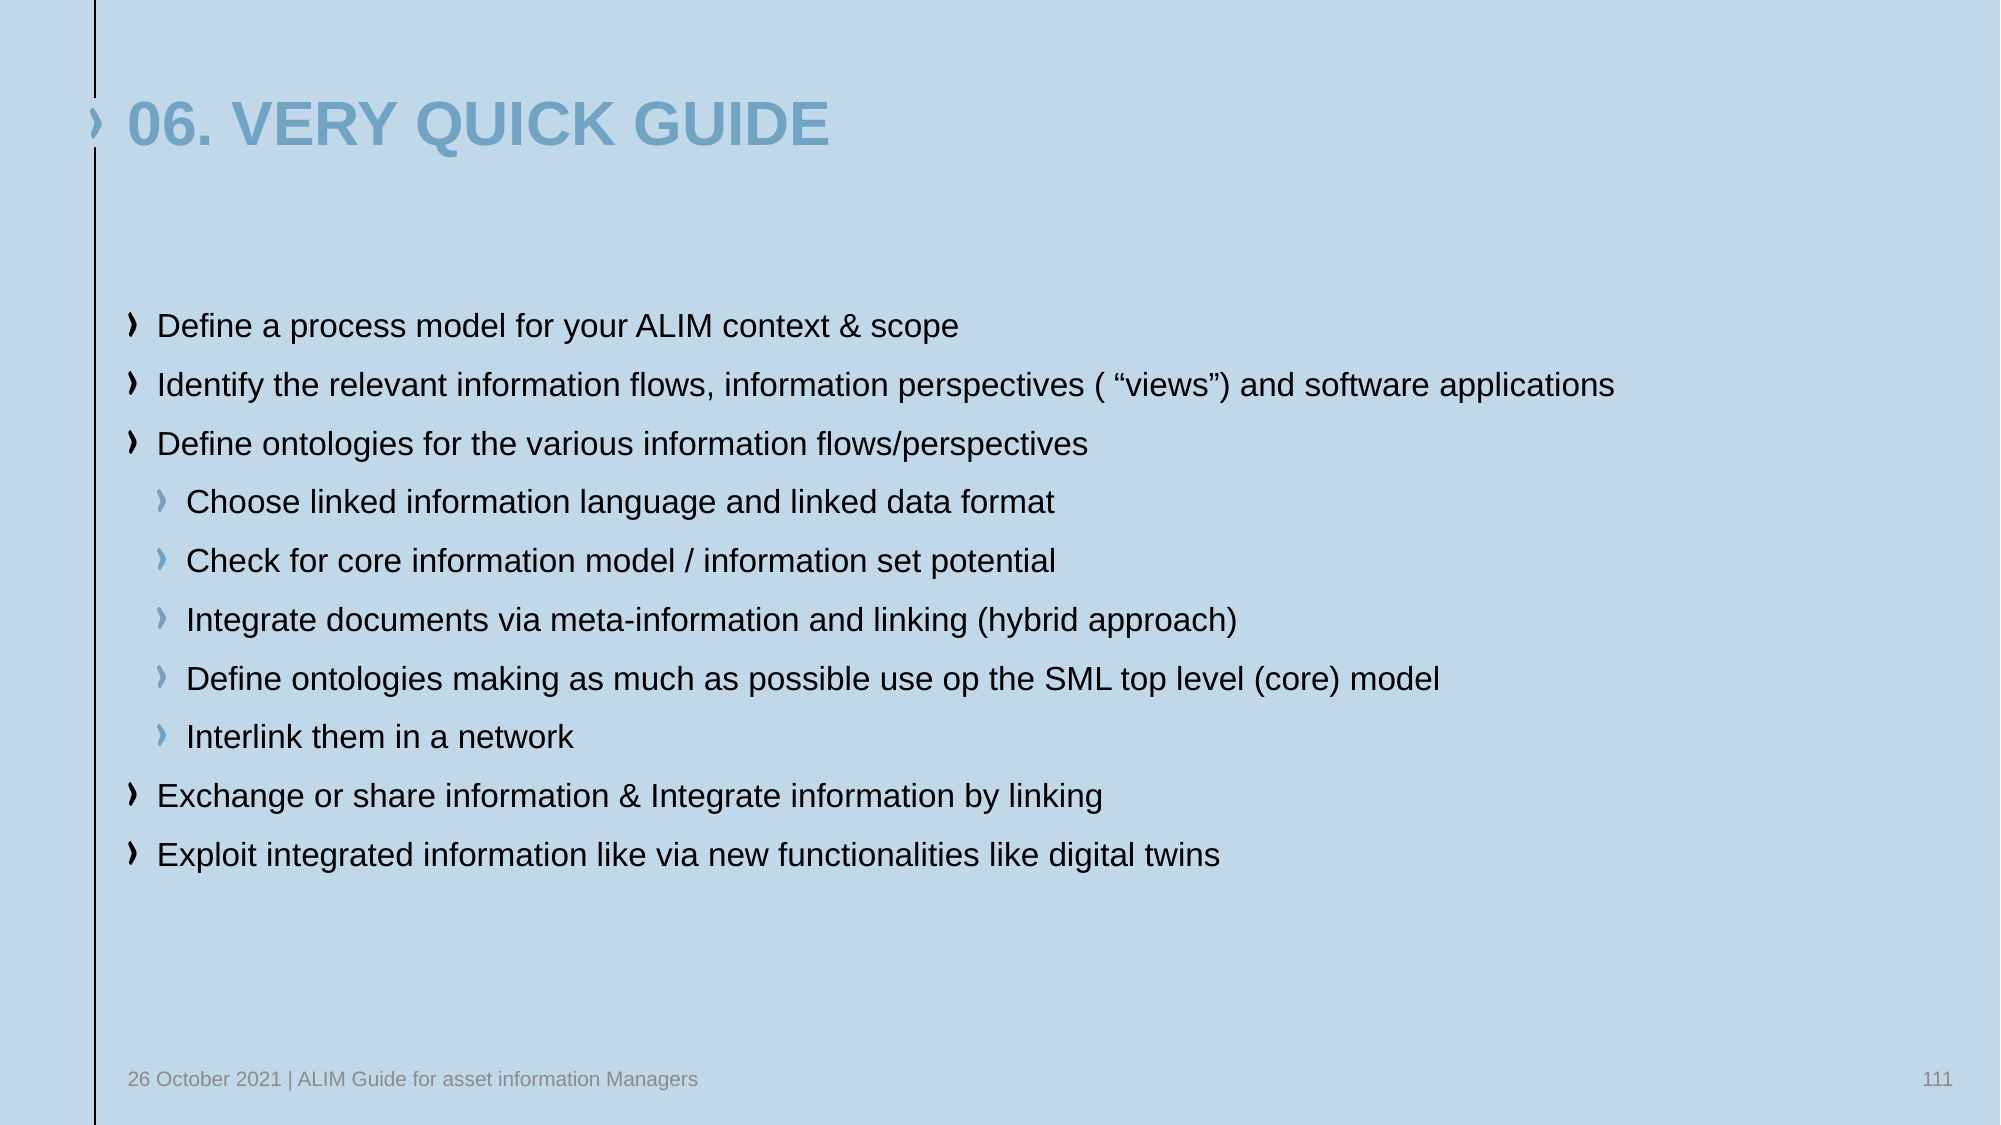

# 06. Very Quick guide
Define a process model for your ALIM context & scope
Identify the relevant information flows, information perspectives ( “views”) and software applications
Define ontologies for the various information flows/perspectives
Choose linked information language and linked data format
Check for core information model / information set potential
Integrate documents via meta-information and linking (hybrid approach)
Define ontologies making as much as possible use op the SML top level (core) model
Interlink them in a network
Exchange or share information & Integrate information by linking
Exploit integrated information like via new functionalities like digital twins
26 October 2021 | ALIM Guide for asset information Managers

111